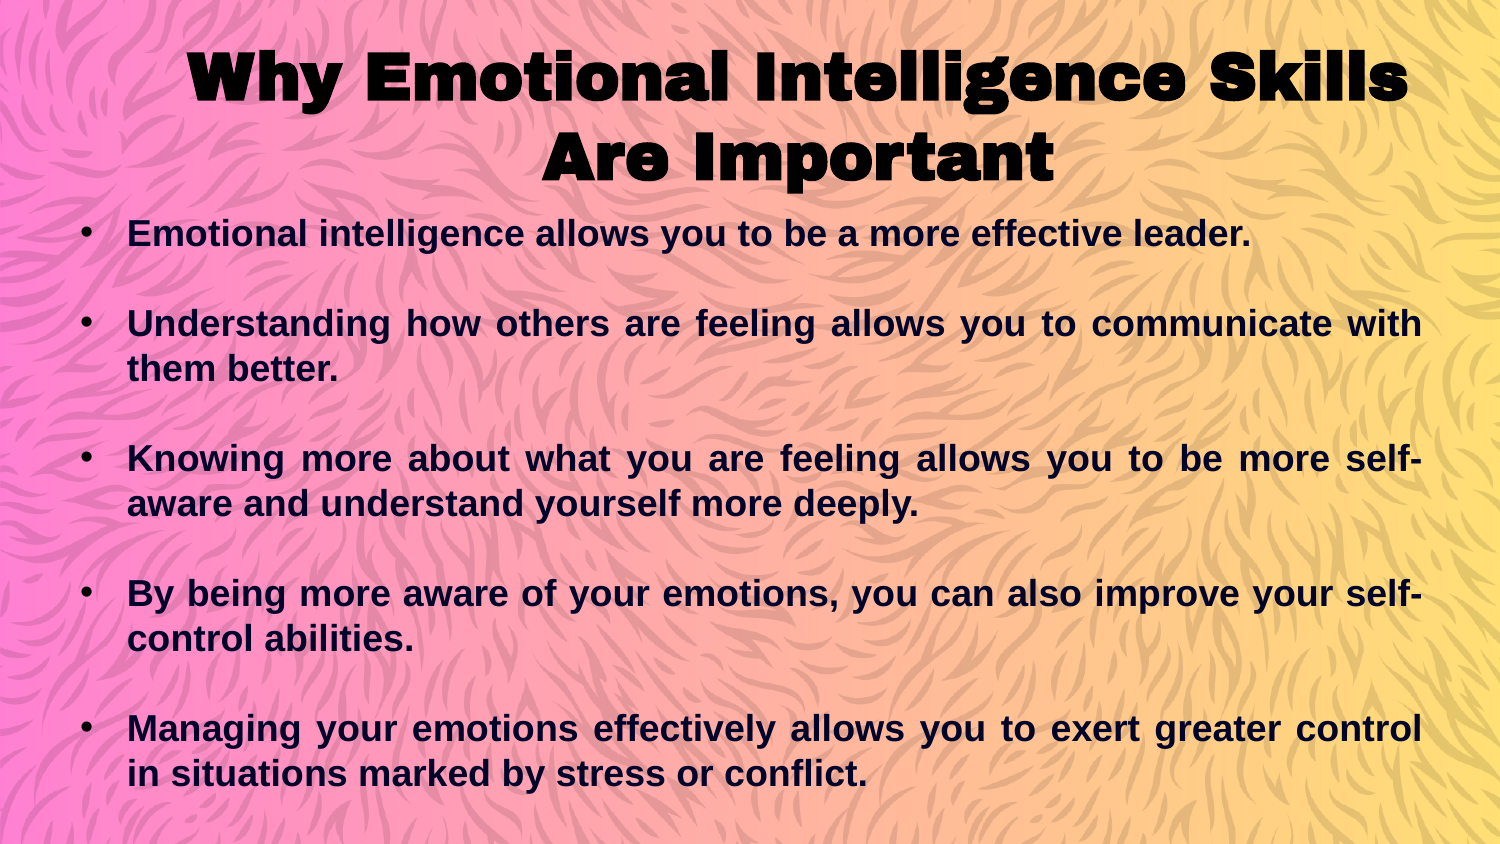

Why Emotional Intelligence Skills Are Important
Emotional intelligence allows you to be a more effective leader.

Understanding how others are feeling allows you to communicate with them better.

Knowing more about what you are feeling allows you to be more self-aware and understand yourself more deeply.

By being more aware of your emotions, you can also improve your self-control abilities.

Managing your emotions effectively allows you to exert greater control in situations marked by stress or conflict.